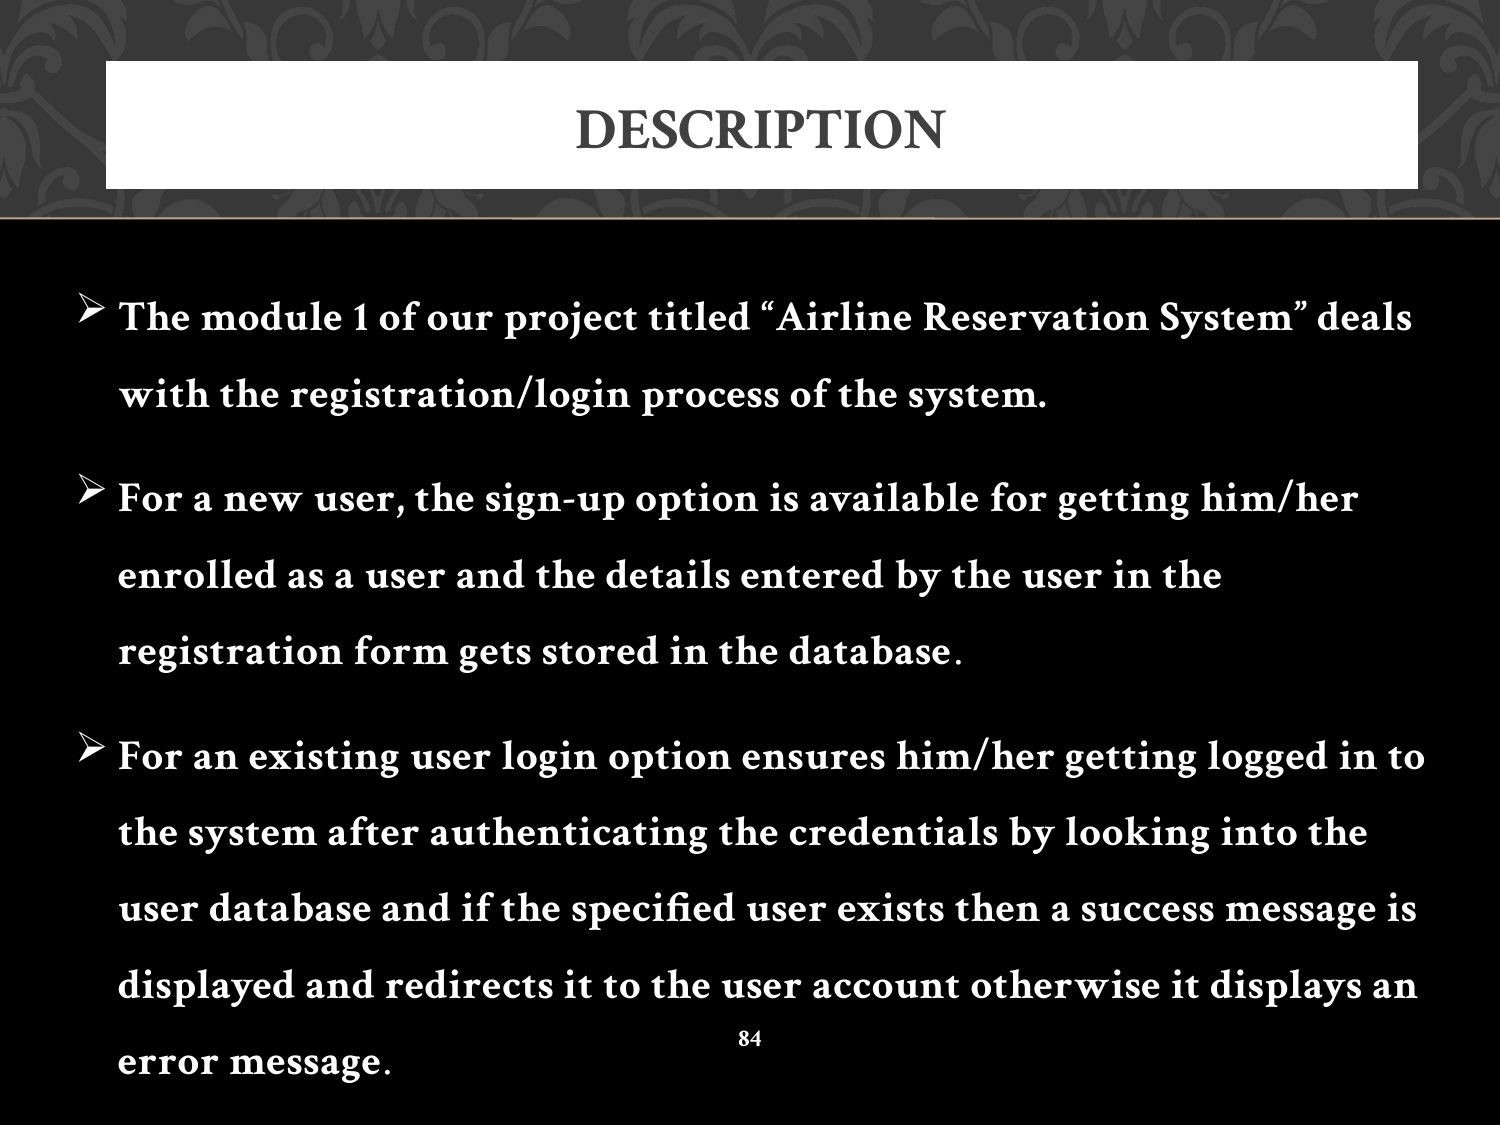

# DESCRIPTION
The module 1 of our project titled “Airline Reservation System” deals with the registration/login process of the system.
For a new user, the sign-up option is available for getting him/her enrolled as a user and the details entered by the user in the registration form gets stored in the database.
For an existing user login option ensures him/her getting logged in to the system after authenticating the credentials by looking into the user database and if the specified user exists then a success message is displayed and redirects it to the user account otherwise it displays an error message.
84